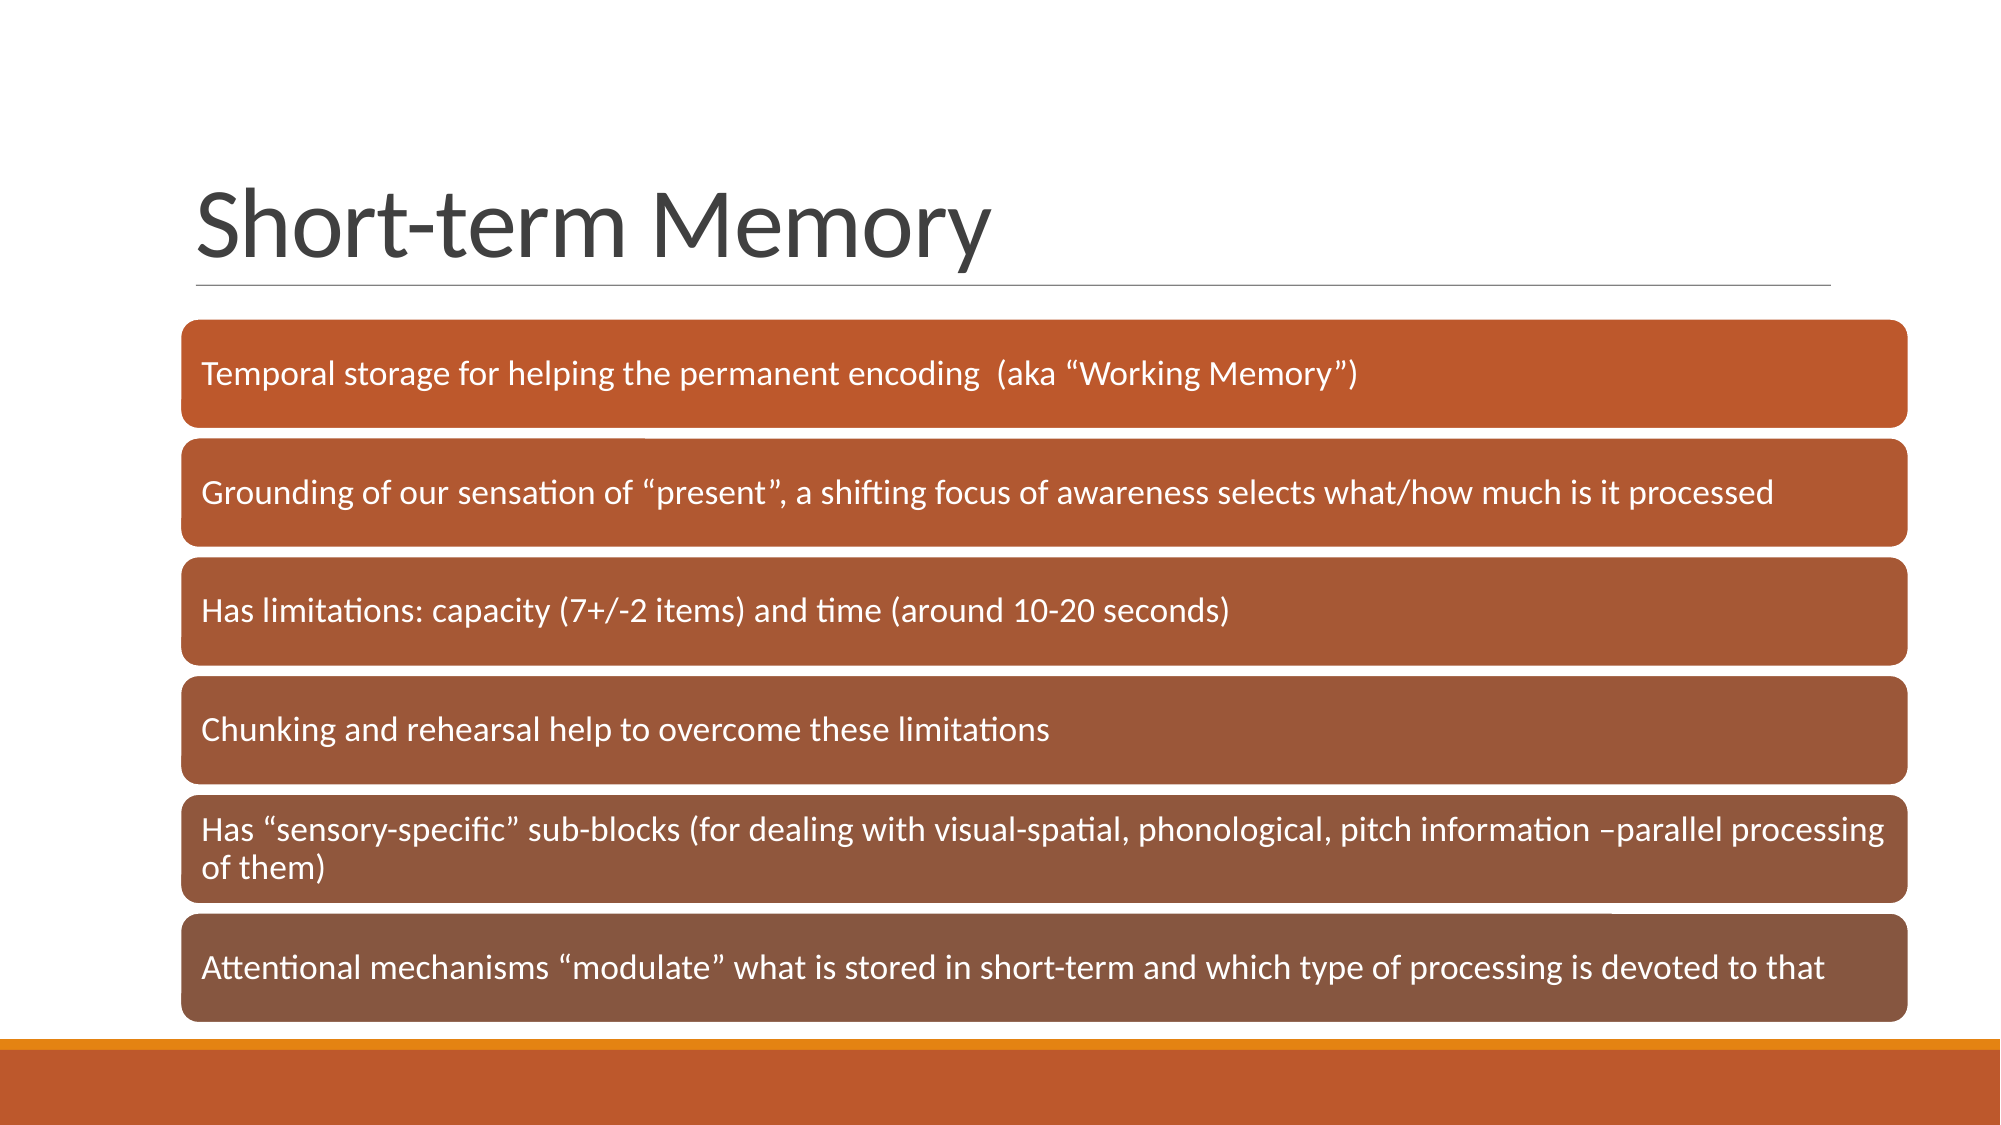

# Short-term Memory
Temporal storage for helping the permanent encoding  (aka “Working Memory”)
Grounding of our sensation of “present”, a shifting focus of awareness selects what/how much is it processed
Has limitations: capacity (7+/-2 items) and time (around 10-20 seconds)
Chunking and rehearsal help to overcome these limitations
Has “sensory-specific” sub-blocks (for dealing with visual-spatial, phonological, pitch information –parallel processing of them)
Attentional mechanisms “modulate” what is stored in short-term and which type of processing is devoted to that